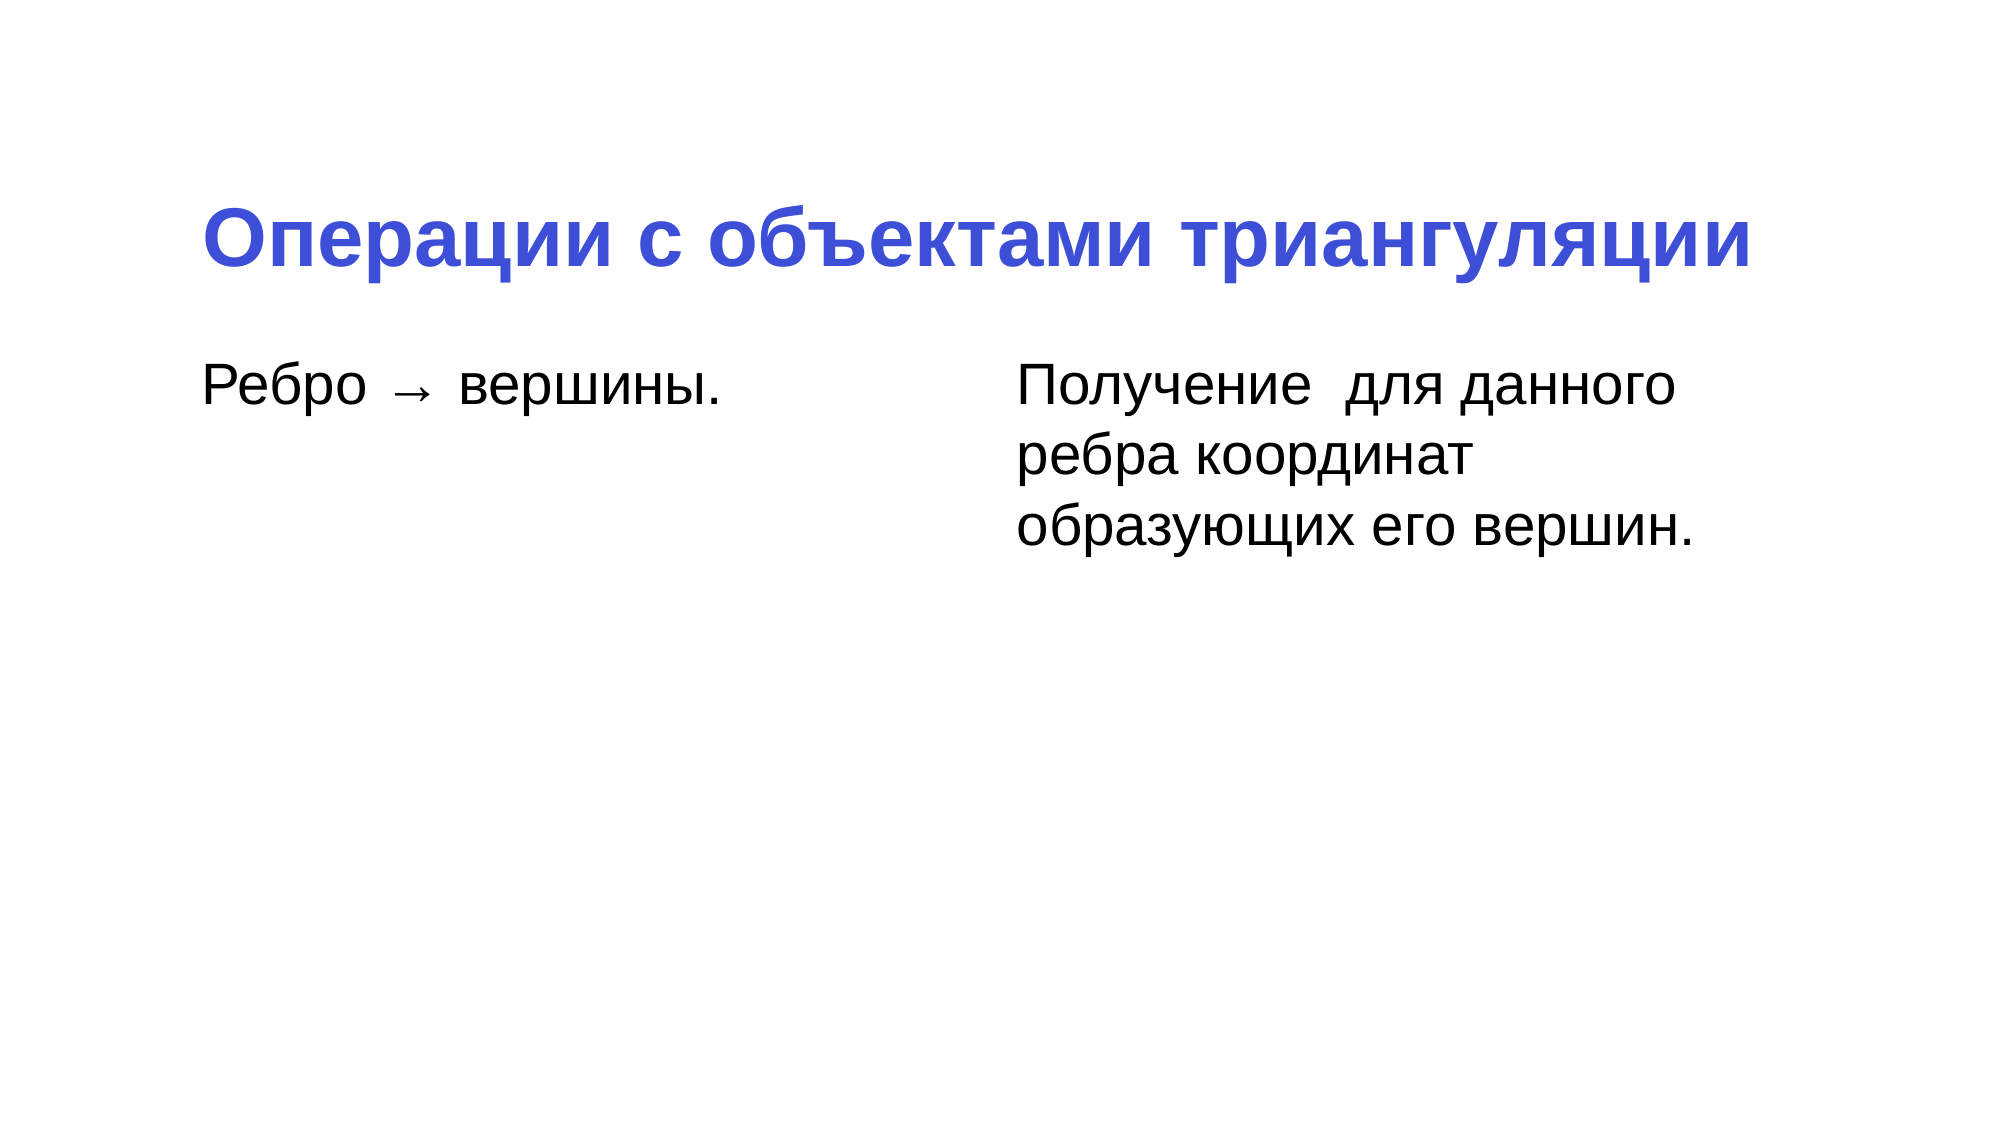

Операции с объектами триангуляции
Ребро → вершины.

Получение  для данного ребра координат образующих его вершин.